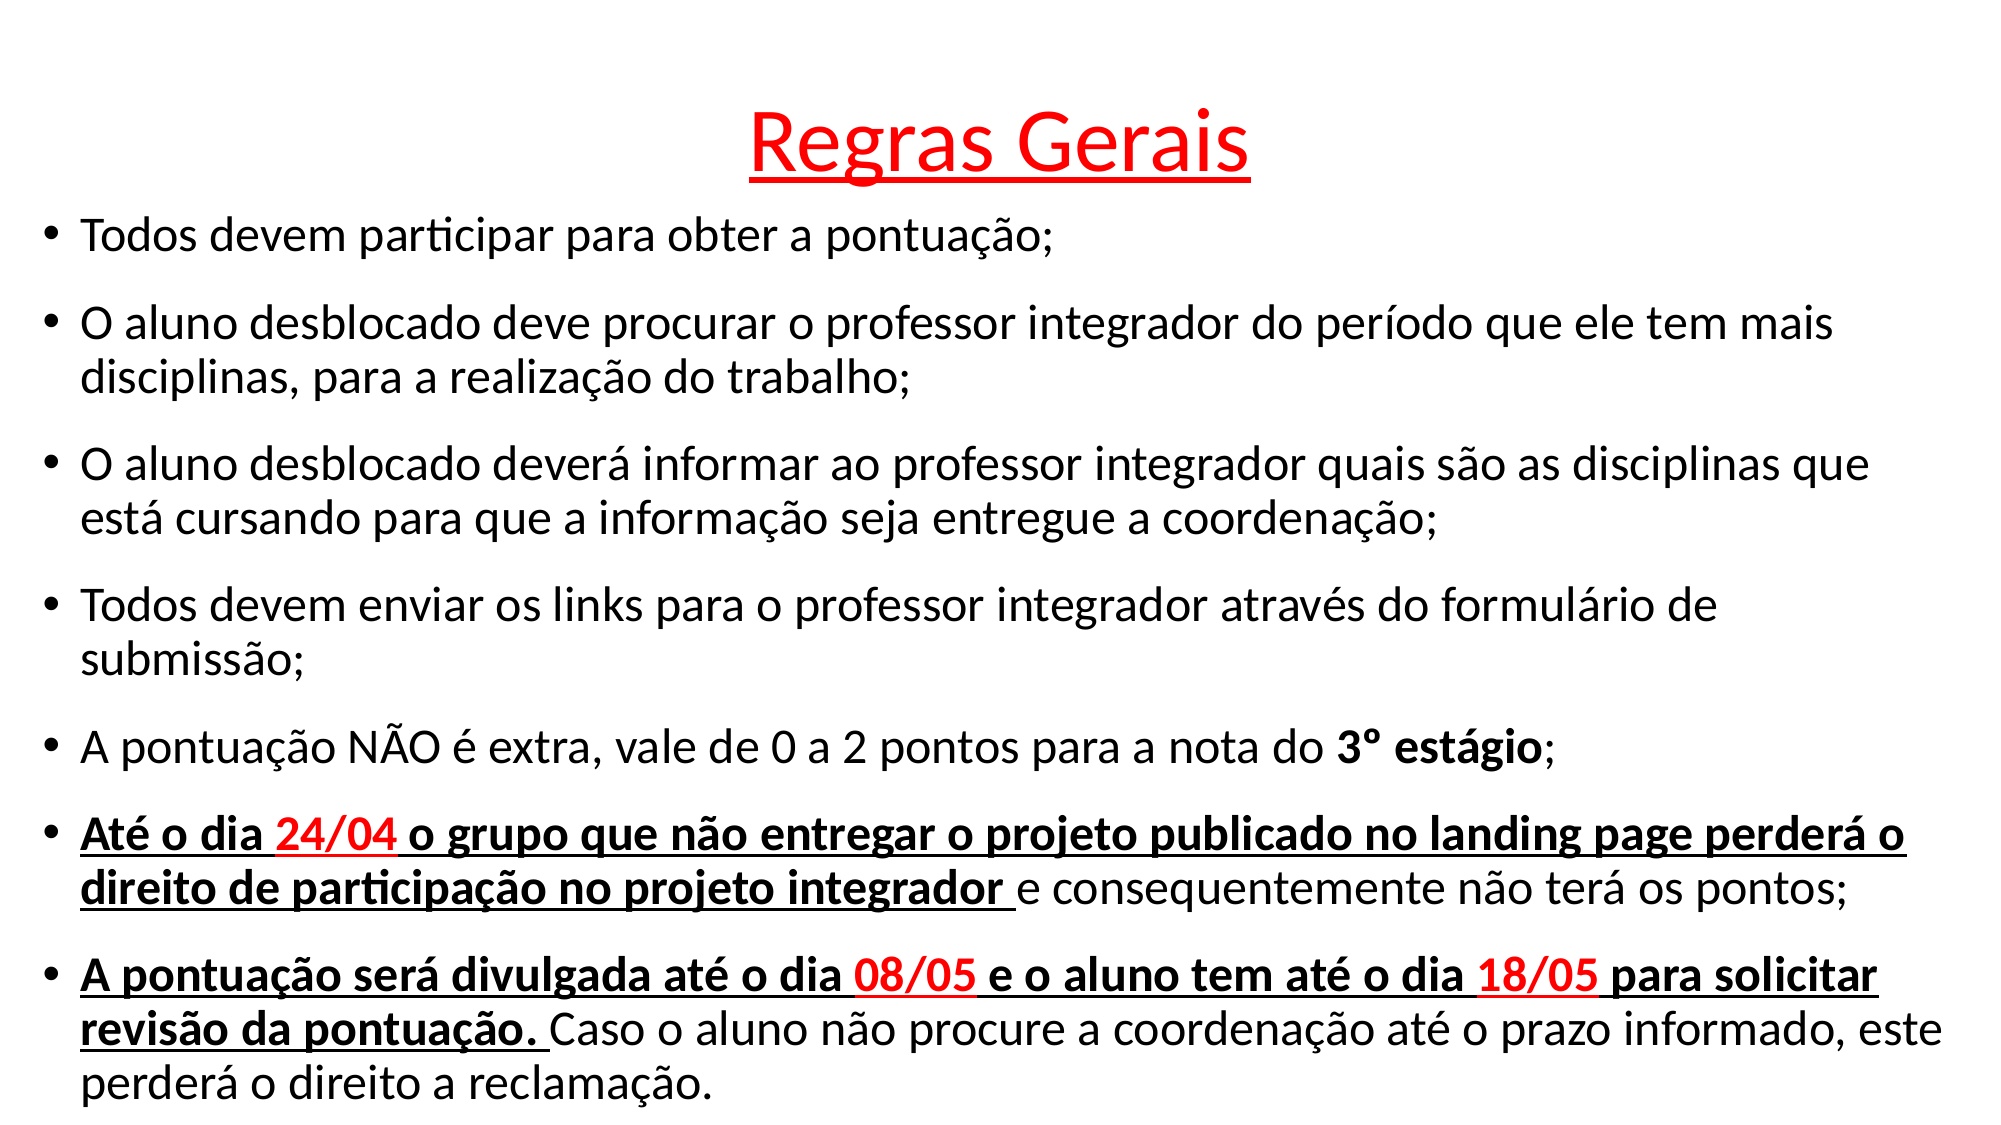

# Regras Gerais
Todos devem participar para obter a pontuação;
O aluno desblocado deve procurar o professor integrador do período que ele tem mais disciplinas, para a realização do trabalho;
O aluno desblocado deverá informar ao professor integrador quais são as disciplinas que está cursando para que a informação seja entregue a coordenação;
Todos devem enviar os links para o professor integrador através do formulário de submissão;
A pontuação NÃO é extra, vale de 0 a 2 pontos para a nota do 3º estágio;
Até o dia 24/04 o grupo que não entregar o projeto publicado no landing page perderá o direito de participação no projeto integrador e consequentemente não terá os pontos;
A pontuação será divulgada até o dia 08/05 e o aluno tem até o dia 18/05 para solicitar revisão da pontuação. Caso o aluno não procure a coordenação até o prazo informado, este perderá o direito a reclamação.